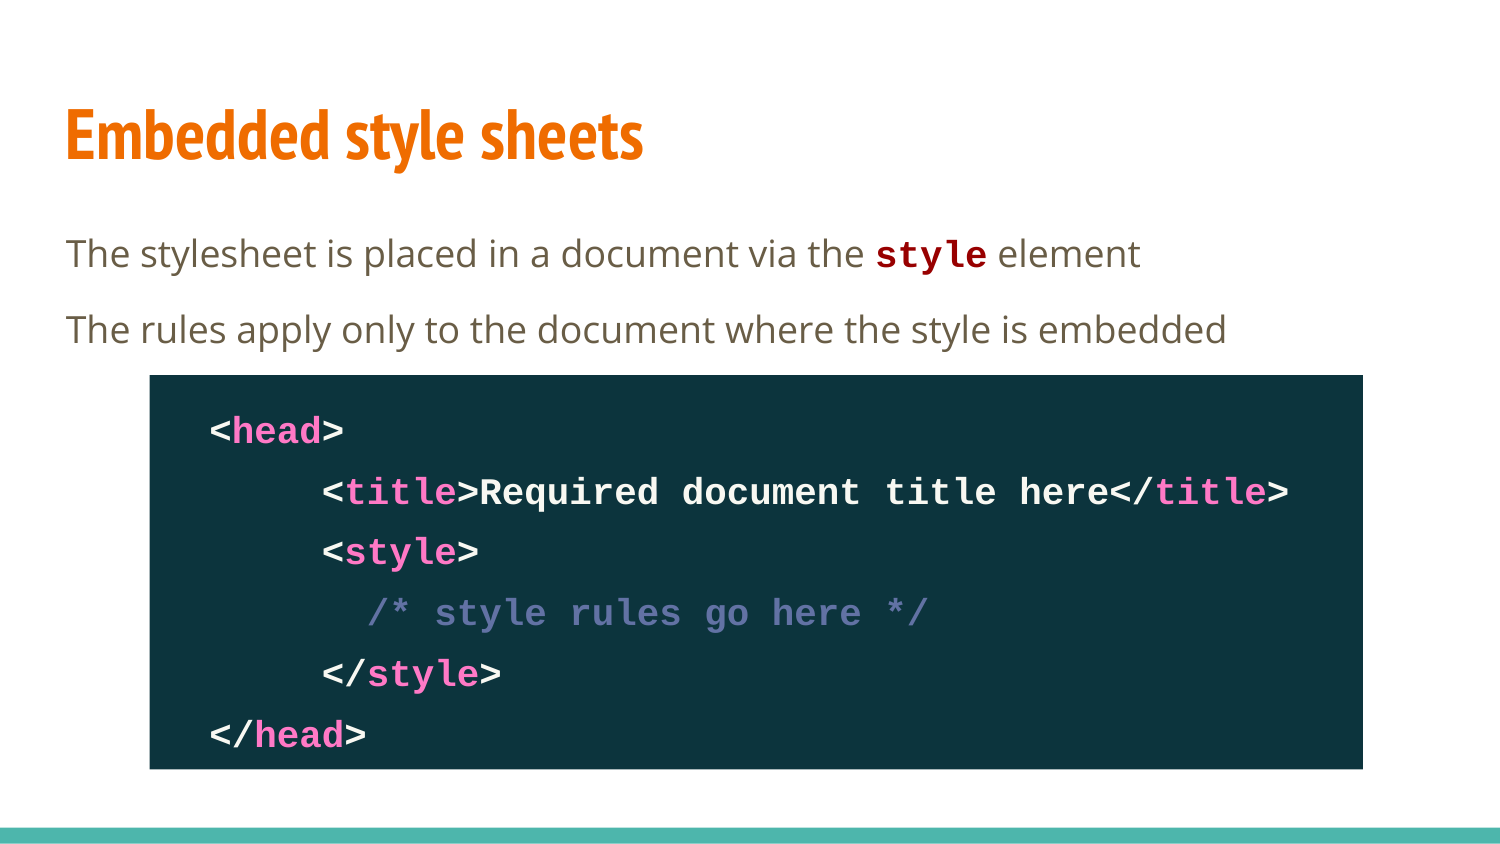

Embedded style sheets
The stylesheet is placed in a document via the style element
The rules apply only to the document where the style is embedded

  <head>
       <title>Required document title here</title>
       <style>
         /* style rules go here */
       </style>
  </head>